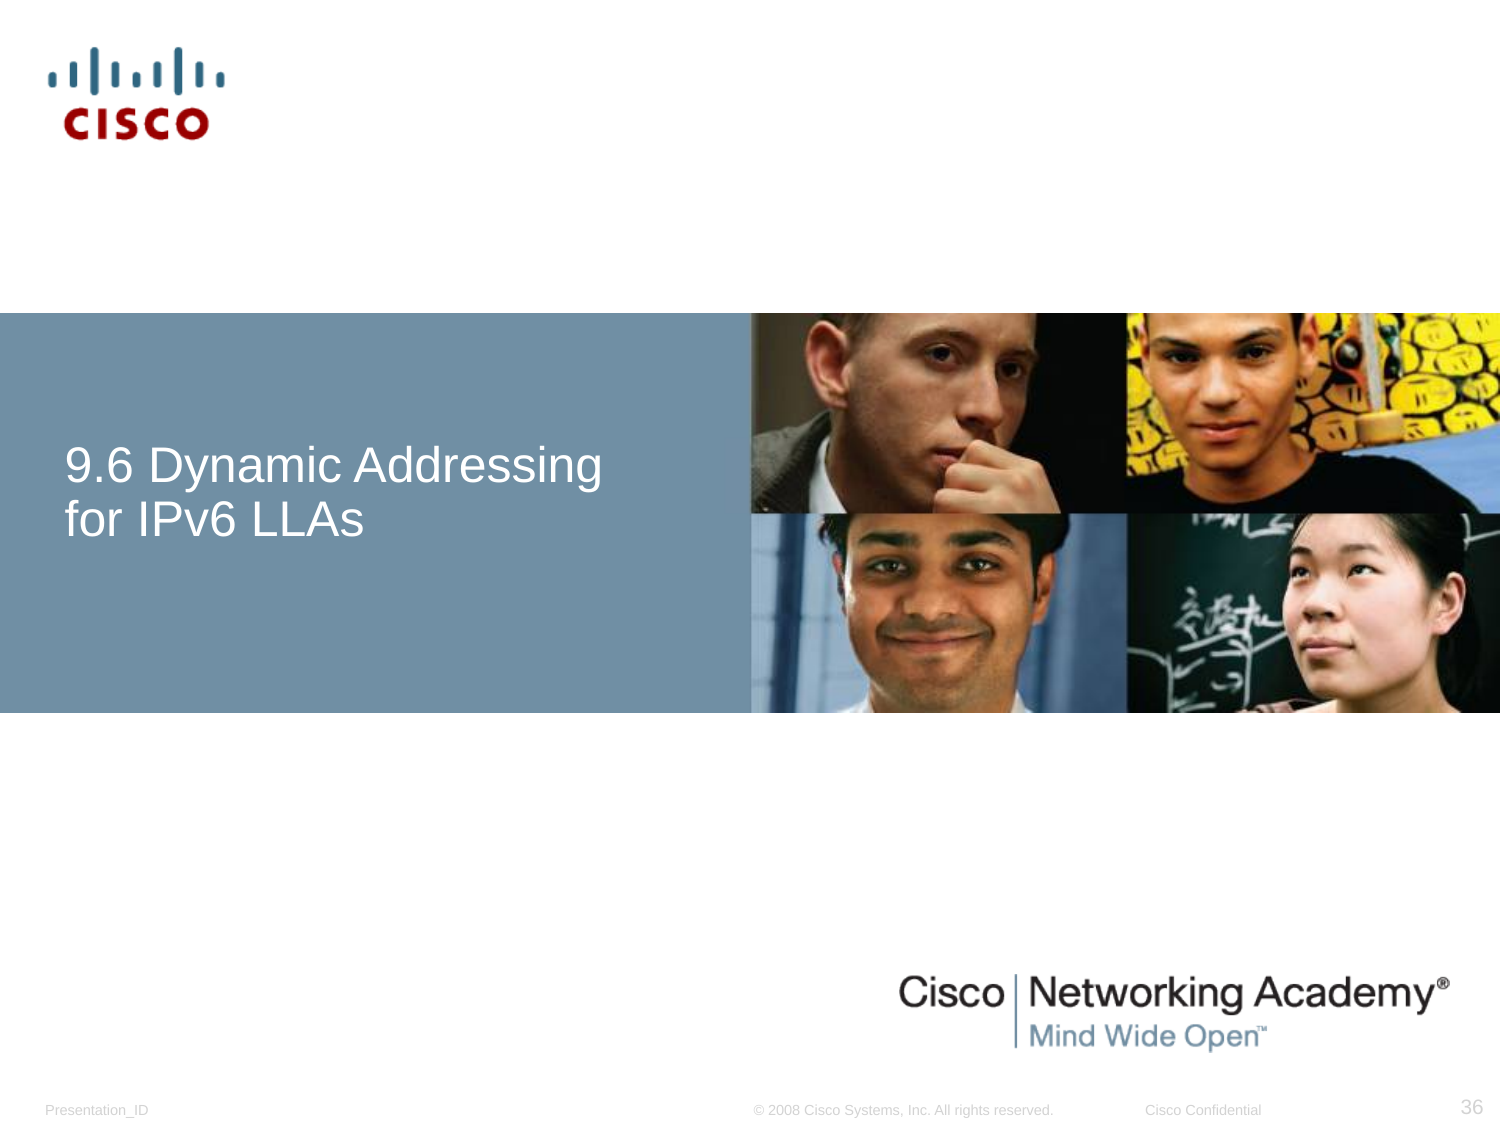

# 9.6 Dynamic Addressing for IPv6 LLAs